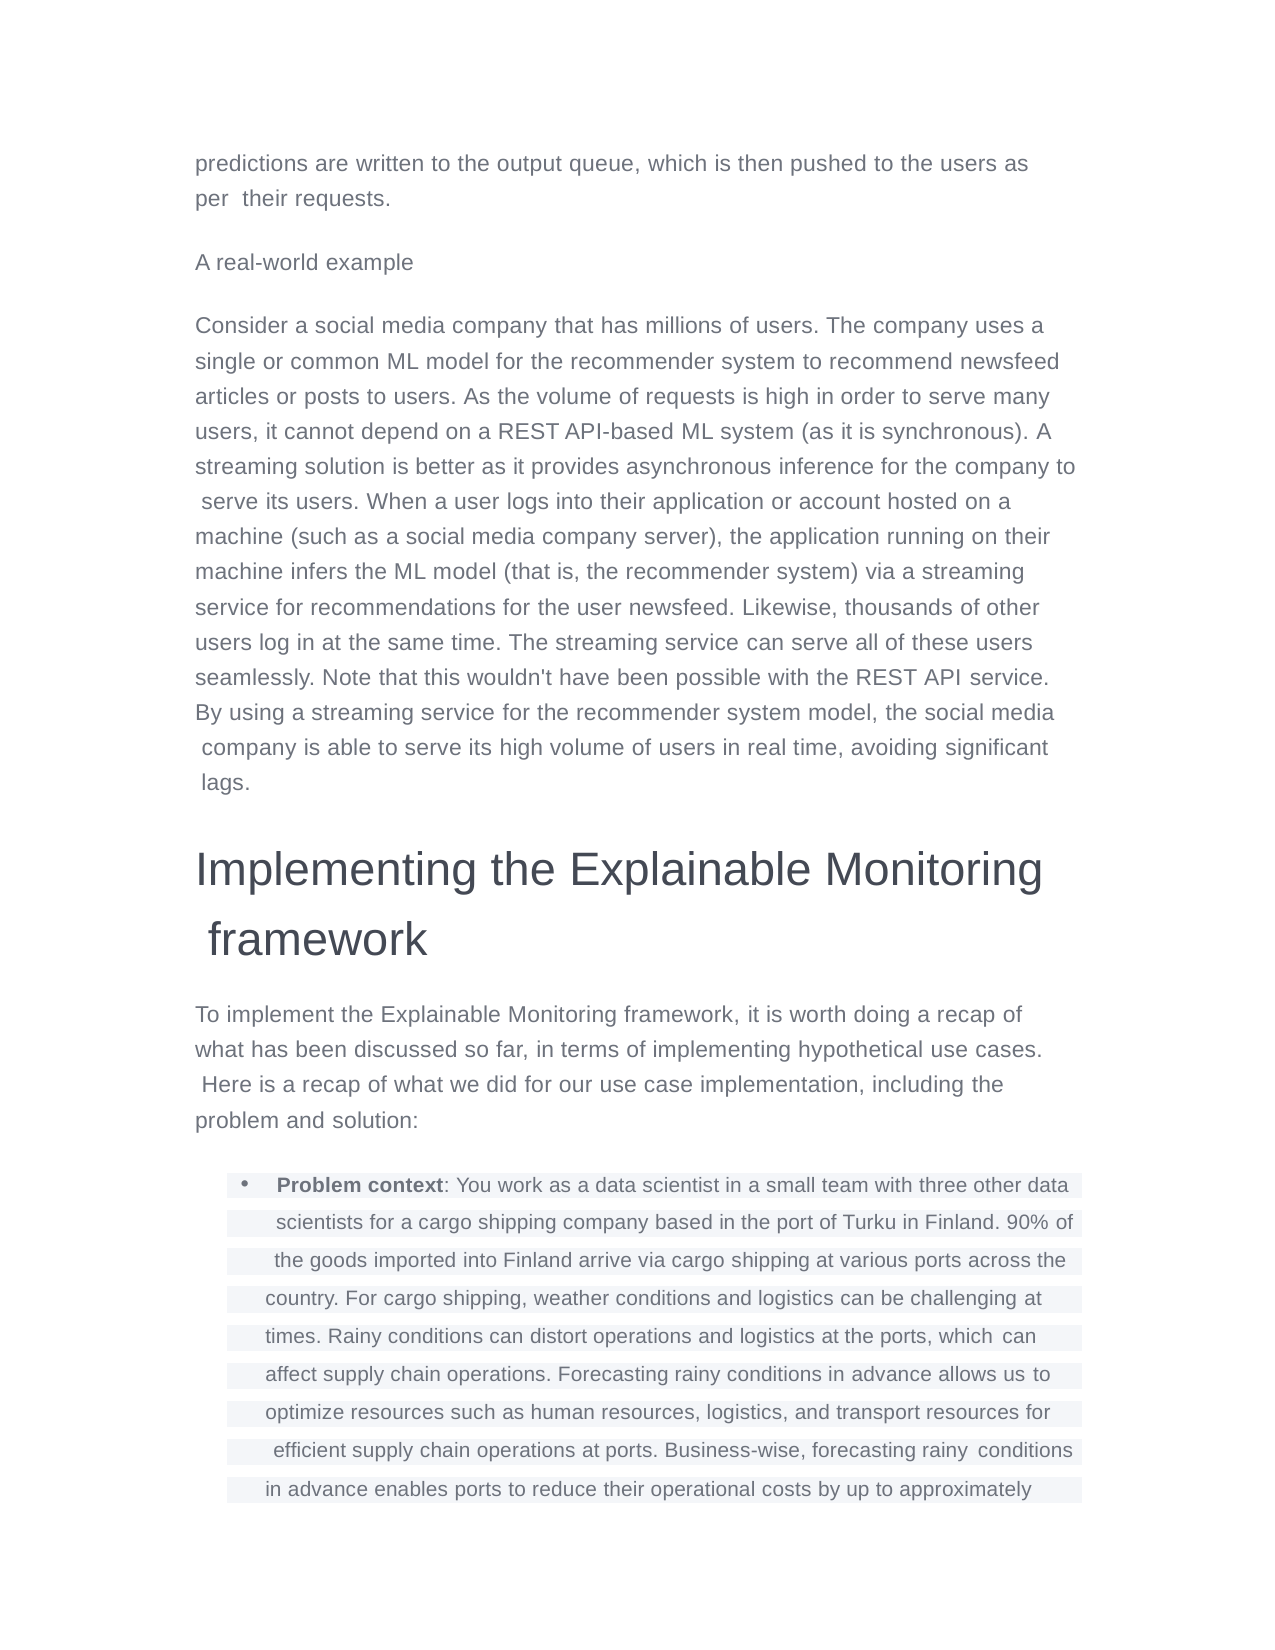

predictions are written to the output queue, which is then pushed to the users as per  their requests.

A real-world example

Consider a social media company that has millions of users. The company uses a  single or common ML model for the recommender system to recommend newsfeed  articles or posts to users. As the volume of requests is high in order to serve many  users, it cannot depend on a REST API-based ML system (as it is synchronous). A  streaming solution is better as it provides asynchronous inference for the company to  serve its users. When a user logs into their application or account hosted on a  machine (such as a social media company server), the application running on their  machine infers the ML model (that is, the recommender system) via a streaming  service for recommendations for the user newsfeed. Likewise, thousands of other  users log in at the same time. The streaming service can serve all of these users  seamlessly. Note that this wouldn't have been possible with the REST API service.
By using a streaming service for the recommender system model, the social media  company is able to serve its high volume of users in real time, avoiding significant  lags.

Implementing the Explainable Monitoring  framework
To implement the Explainable Monitoring framework, it is worth doing a recap of  what has been discussed so far, in terms of implementing hypothetical use cases.  Here is a recap of what we did for our use case implementation, including the  problem and solution:
| Problem context: You work as a data scientist in a small team with three other data |
| --- |
| scientists for a cargo shipping company based in the port of Turku in Finland. 90% of |
| the goods imported into Finland arrive via cargo shipping at various ports across the |
| country. For cargo shipping, weather conditions and logistics can be challenging at |
| times. Rainy conditions can distort operations and logistics at the ports, which can |
| affect supply chain operations. Forecasting rainy conditions in advance allows us to |
| optimize resources such as human resources, logistics, and transport resources for |
| efficient supply chain operations at ports. Business-wise, forecasting rainy conditions |
| in advance enables ports to reduce their operational costs by up to approximately |